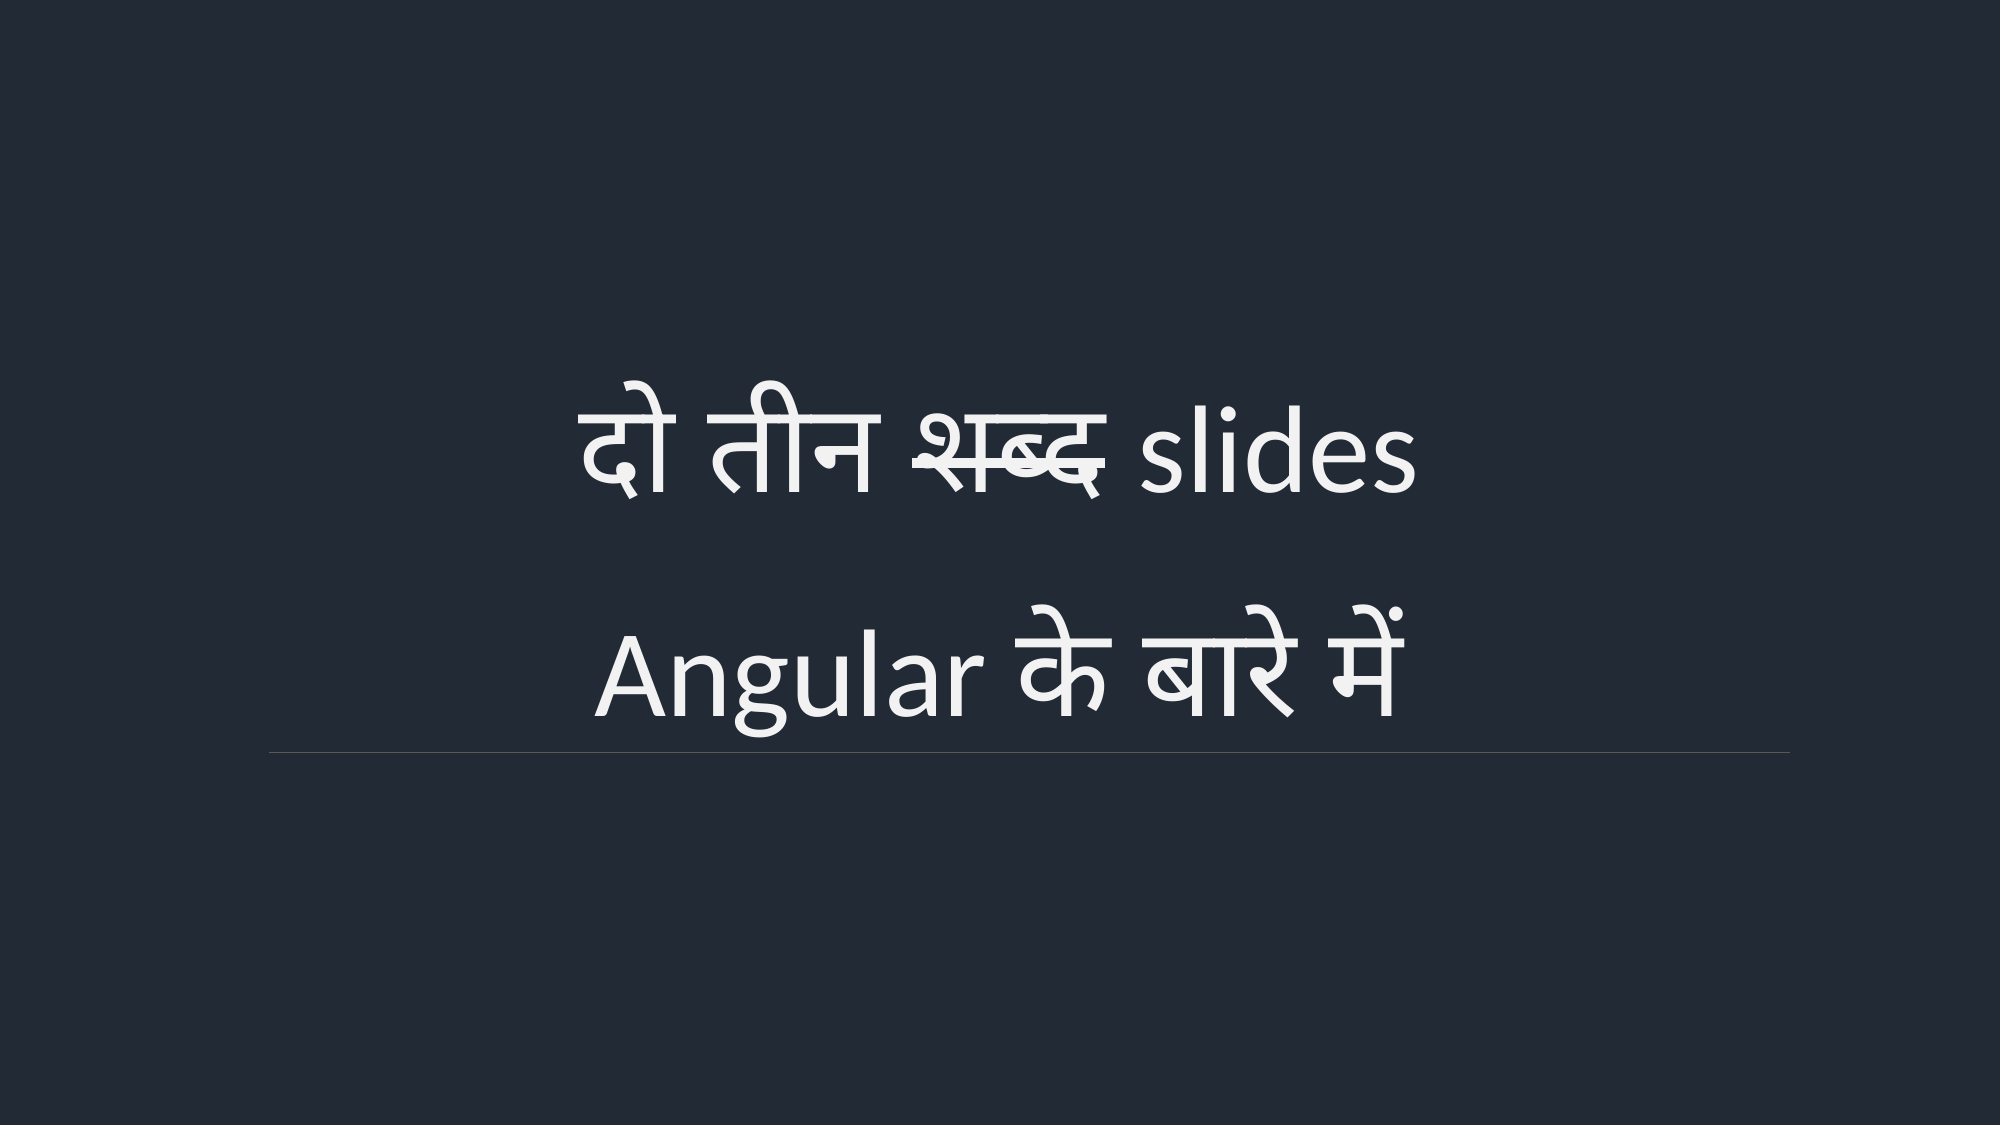

# दो तीन शब्द slides Angular के बारे में